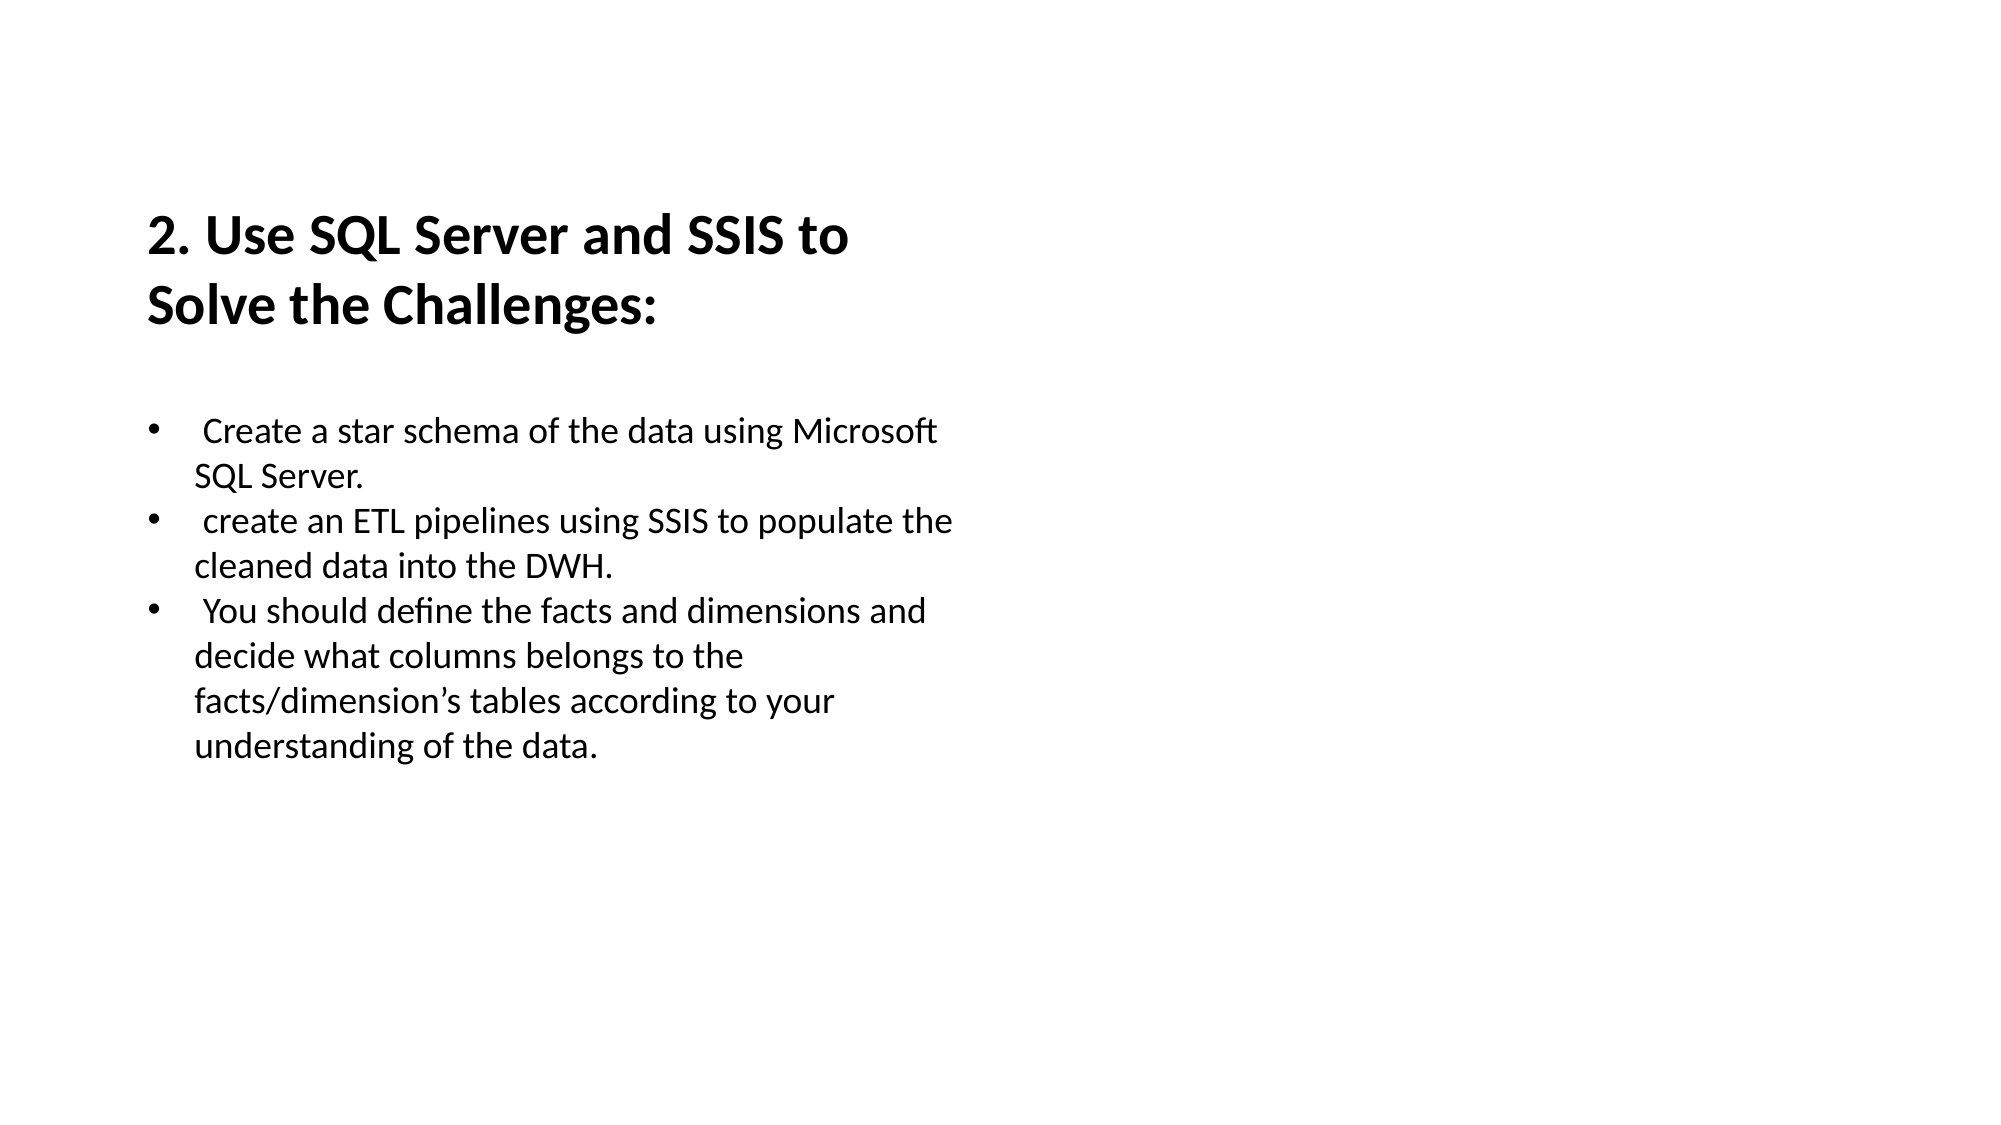

2. Use SQL Server and SSIS to Solve the Challenges:

 Create a star schema of the data using Microsoft SQL Server.
 create an ETL pipelines using SSIS to populate the cleaned data into the DWH.
 You should define the facts and dimensions and decide what columns belongs to the facts/dimension’s tables according to your understanding of the data.